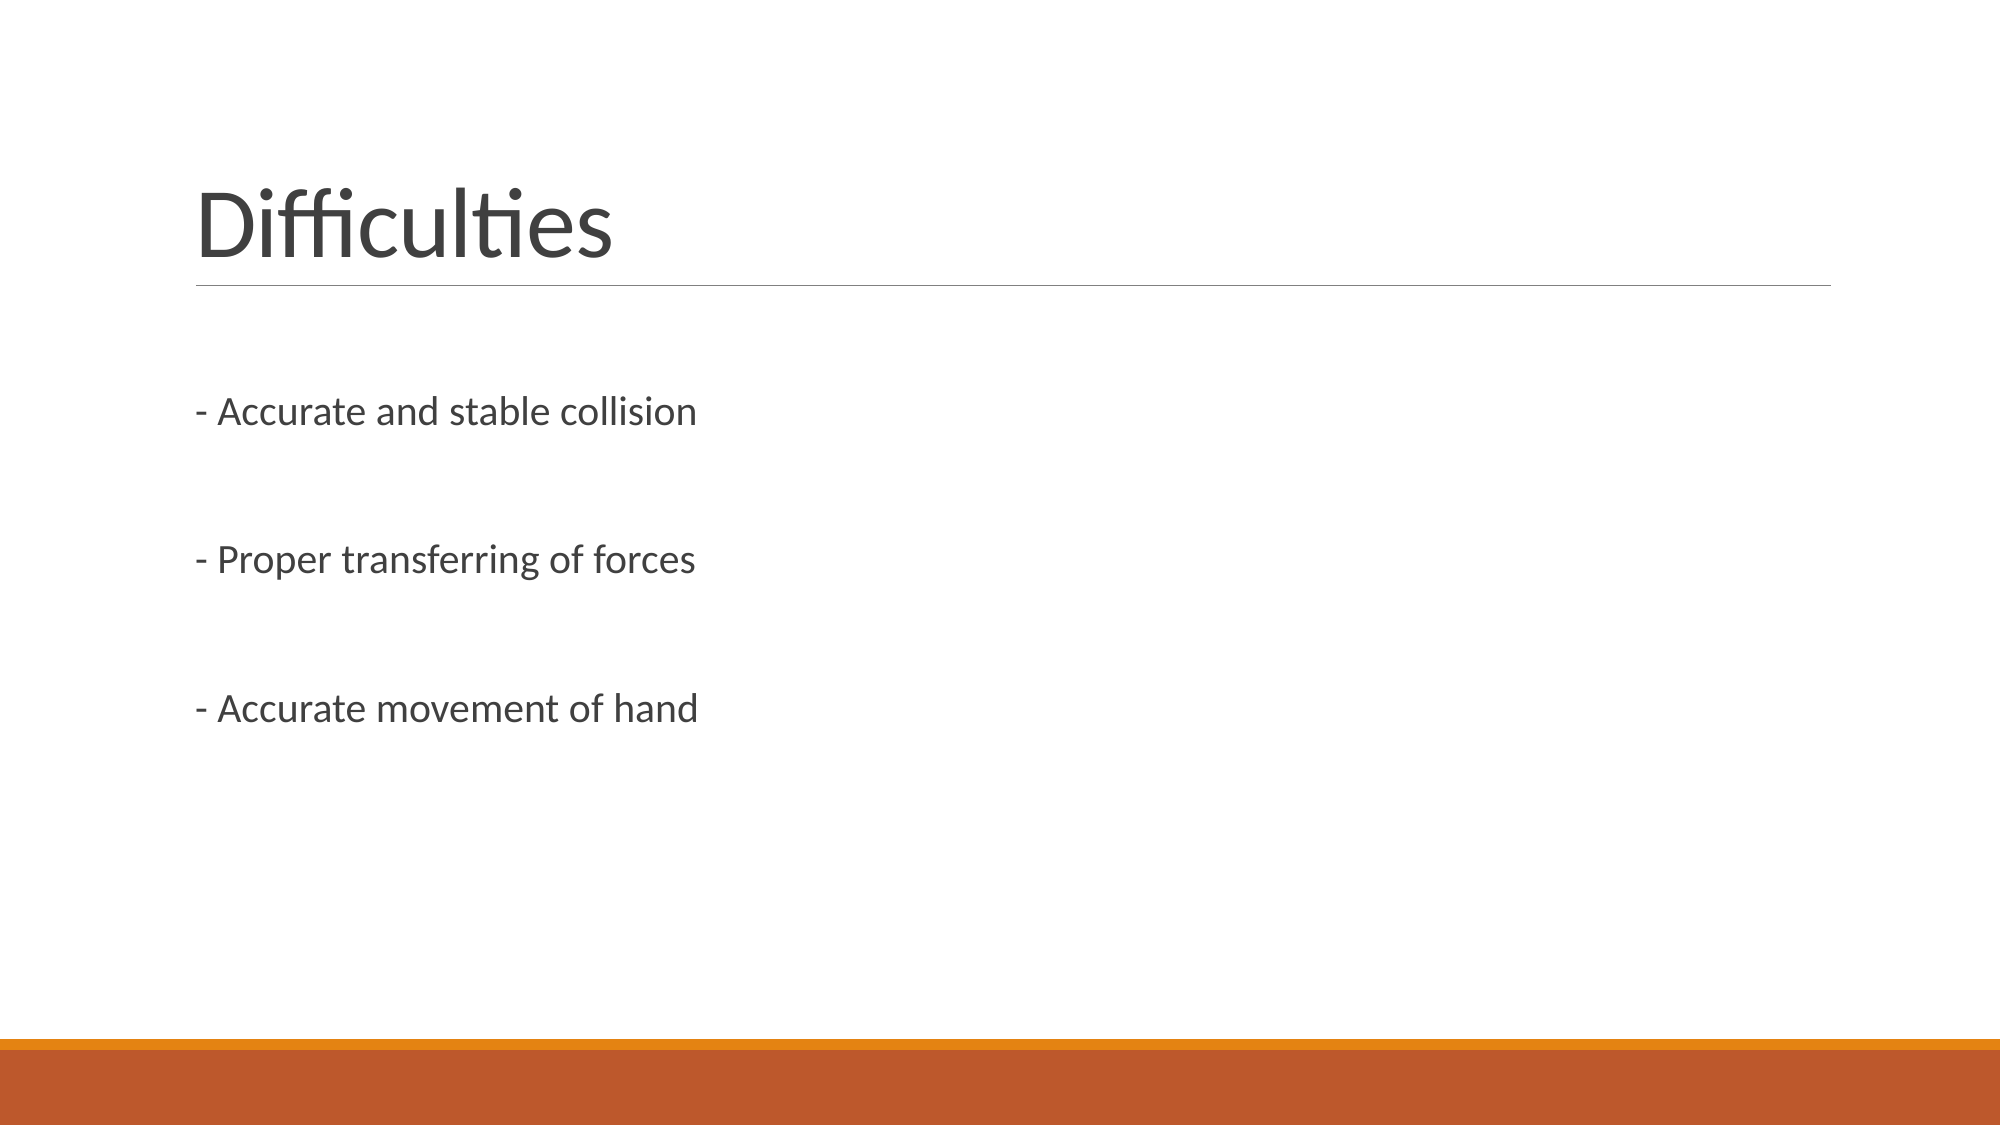

# Difficulties

- Accurate and stable collision

- Proper transferring of forces

- Accurate movement of hand